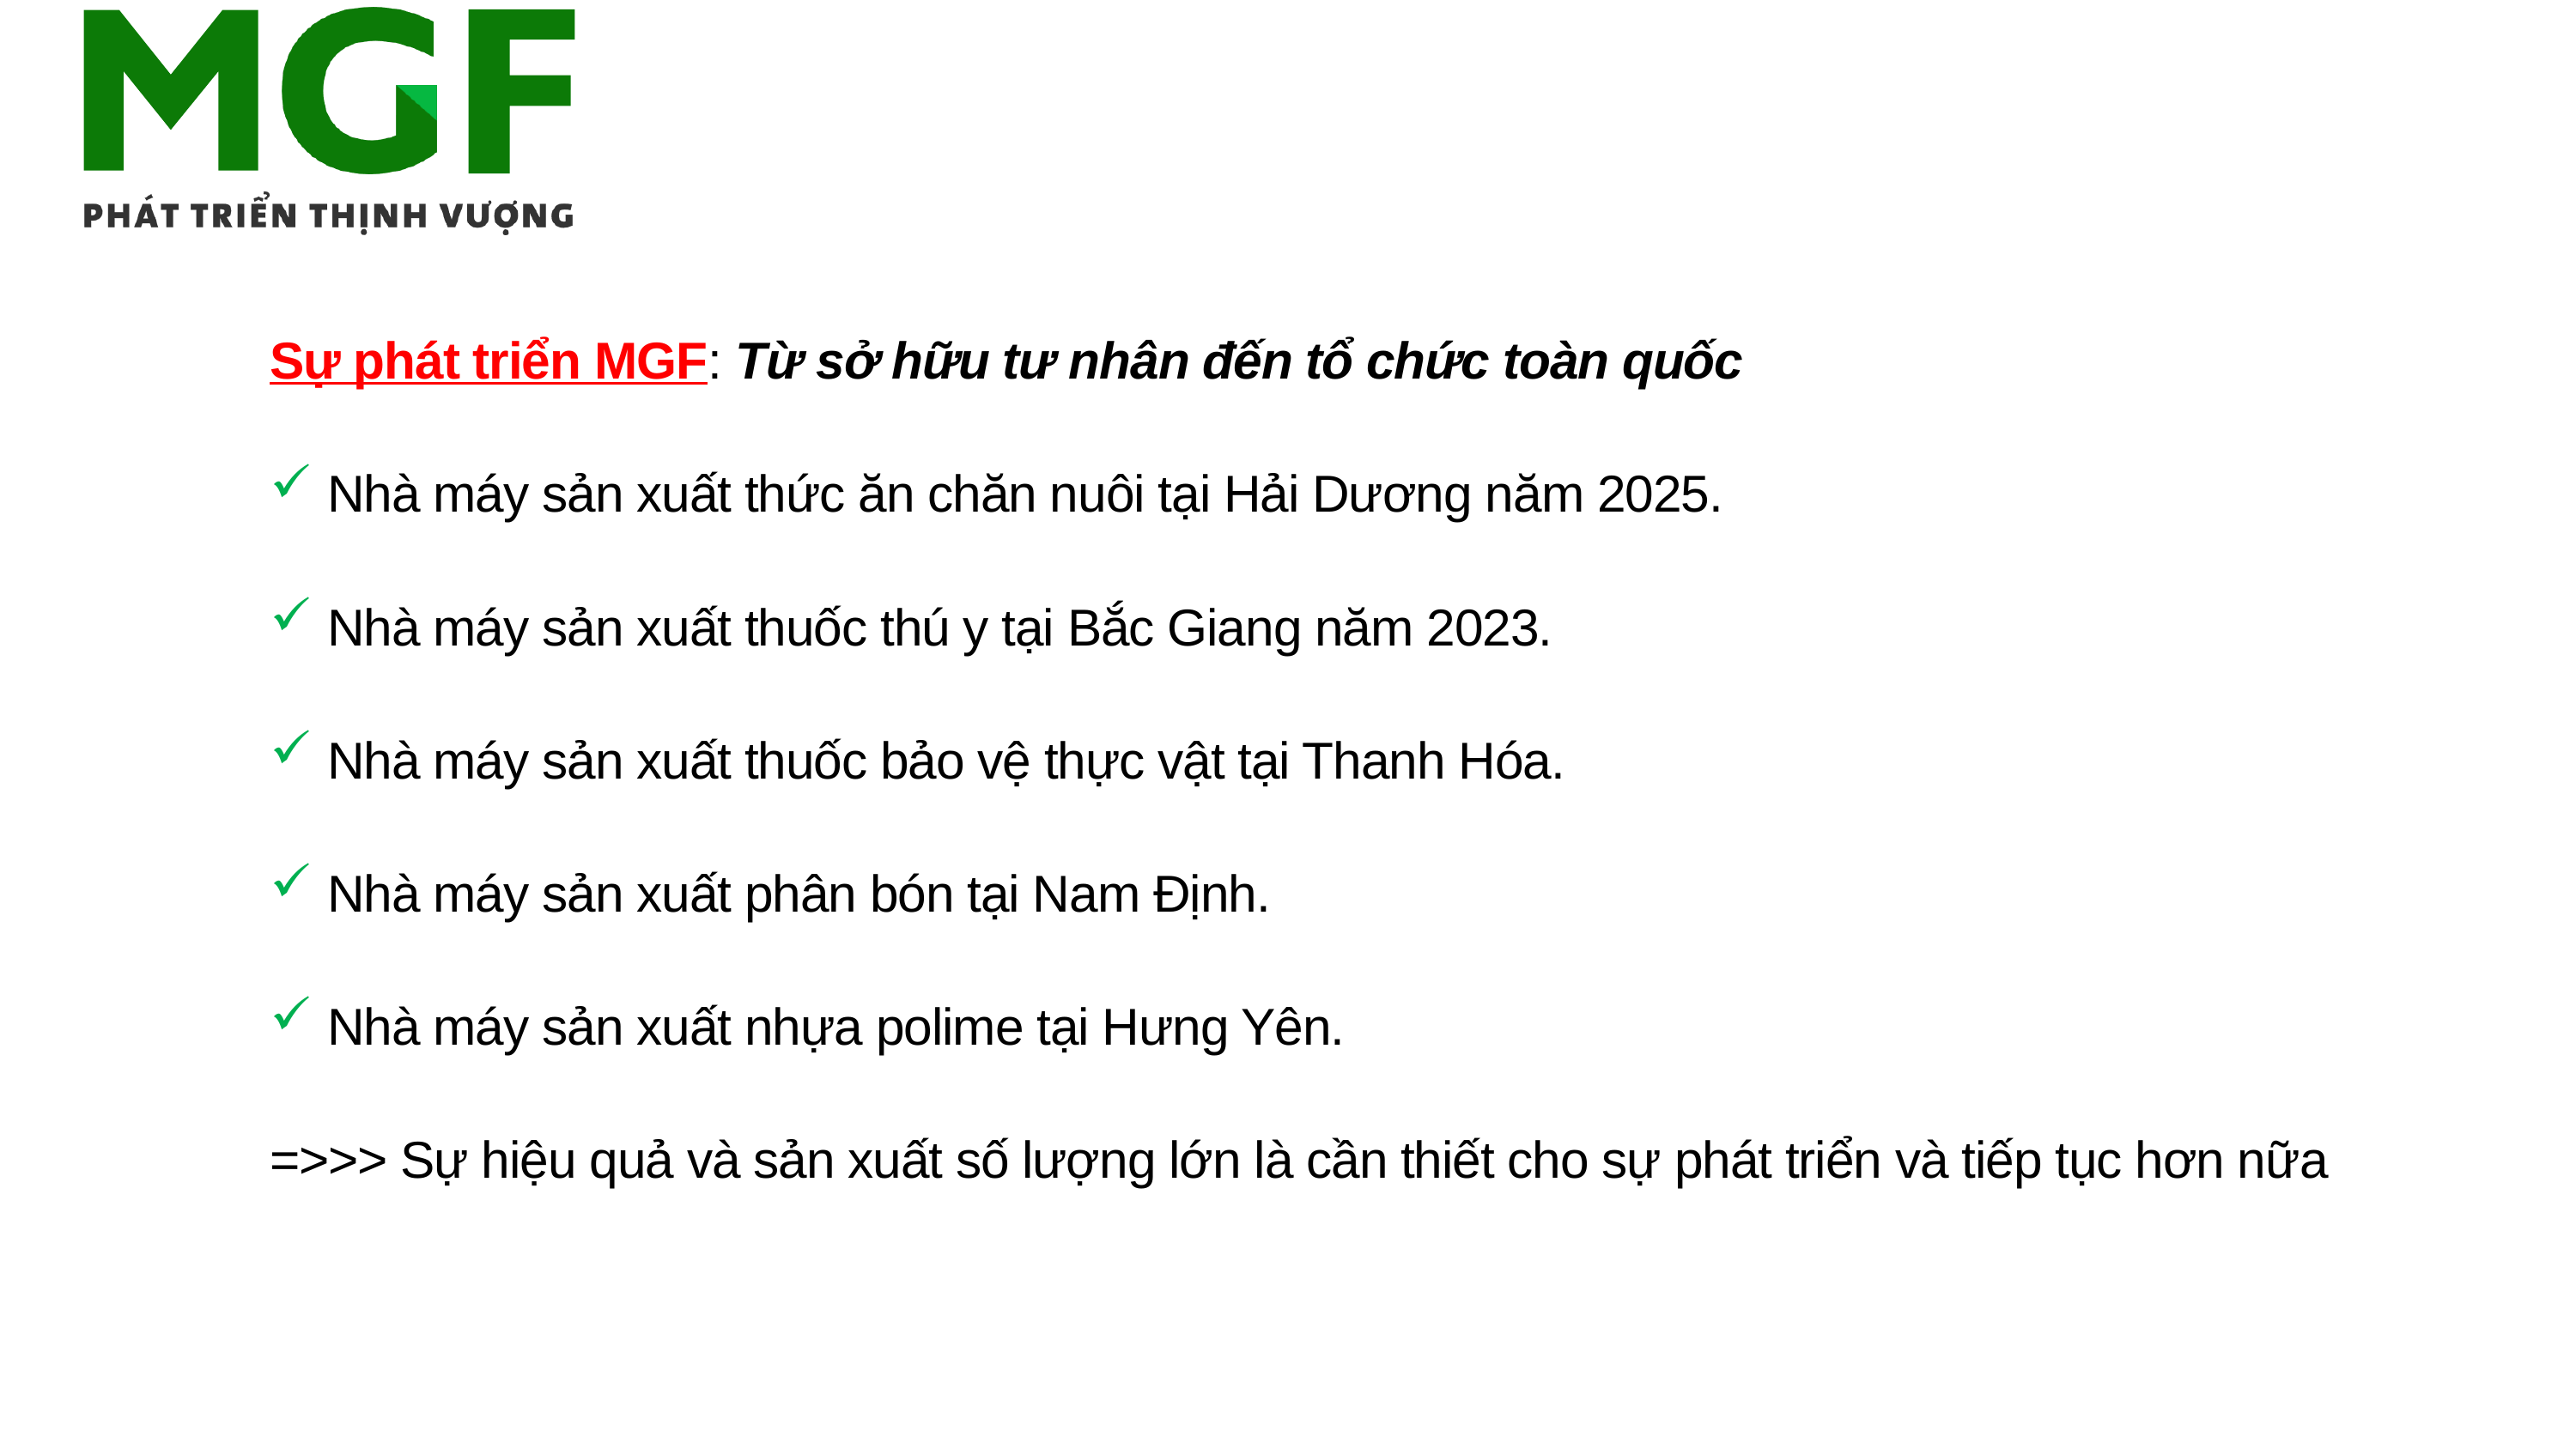

Sự phát triển MGF: Từ sở hữu tư nhân đến tổ chức toàn quốc

 Nhà máy sản xuất thức ăn chăn nuôi tại Hải Dương năm 2025.

 Nhà máy sản xuất thuốc thú y tại Bắc Giang năm 2023.

 Nhà máy sản xuất thuốc bảo vệ thực vật tại Thanh Hóa.

 Nhà máy sản xuất phân bón tại Nam Định.

 Nhà máy sản xuất nhựa polime tại Hưng Yên.

=>>> Sự hiệu quả và sản xuất số lượng lớn là cần thiết cho sự phát triển và tiếp tục hơn nữa